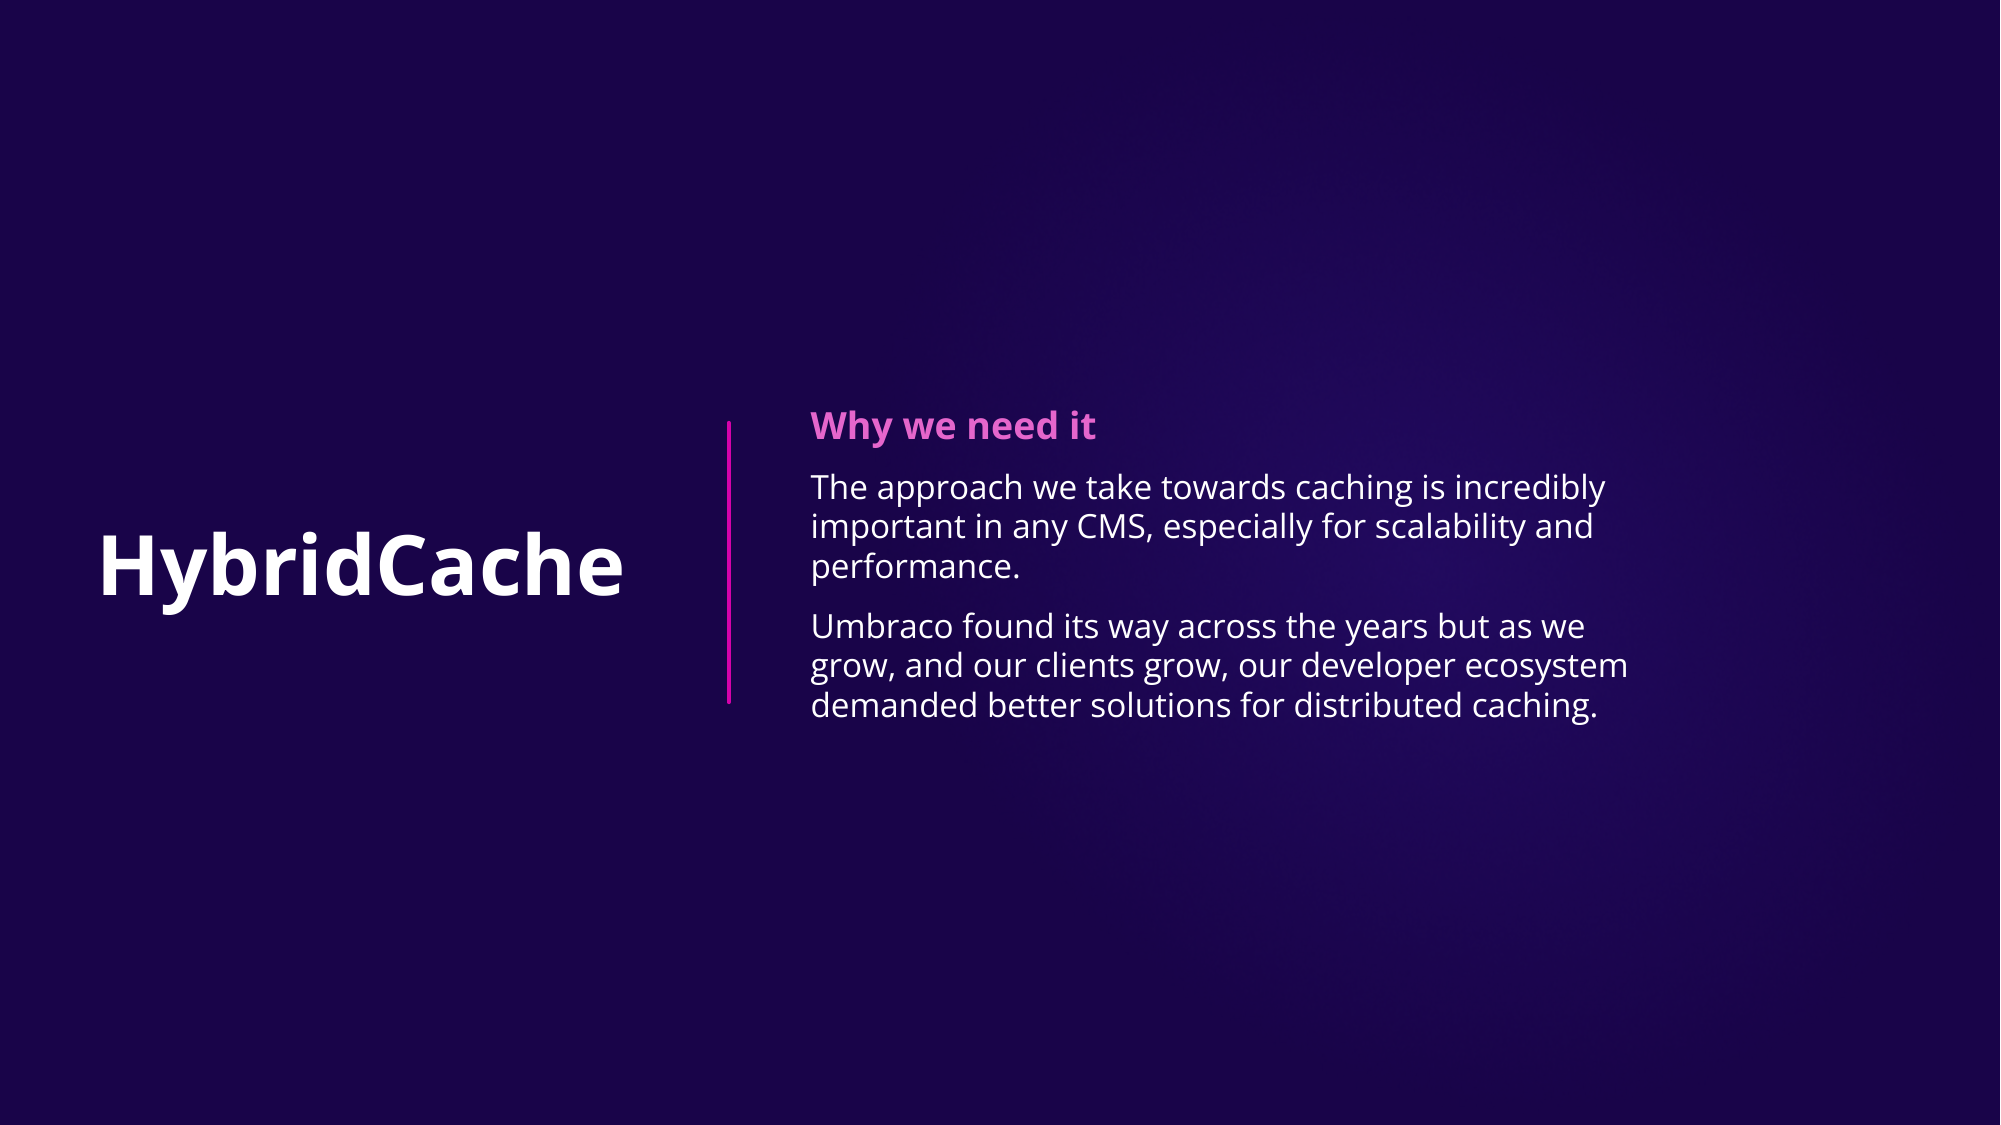

Why we need it
The approach we take towards caching is incredibly important in any CMS, especially for scalability and performance.
Umbraco found its way across the years but as we grow, and our clients grow, our developer ecosystem demanded better solutions for distributed caching.

# HybridCache